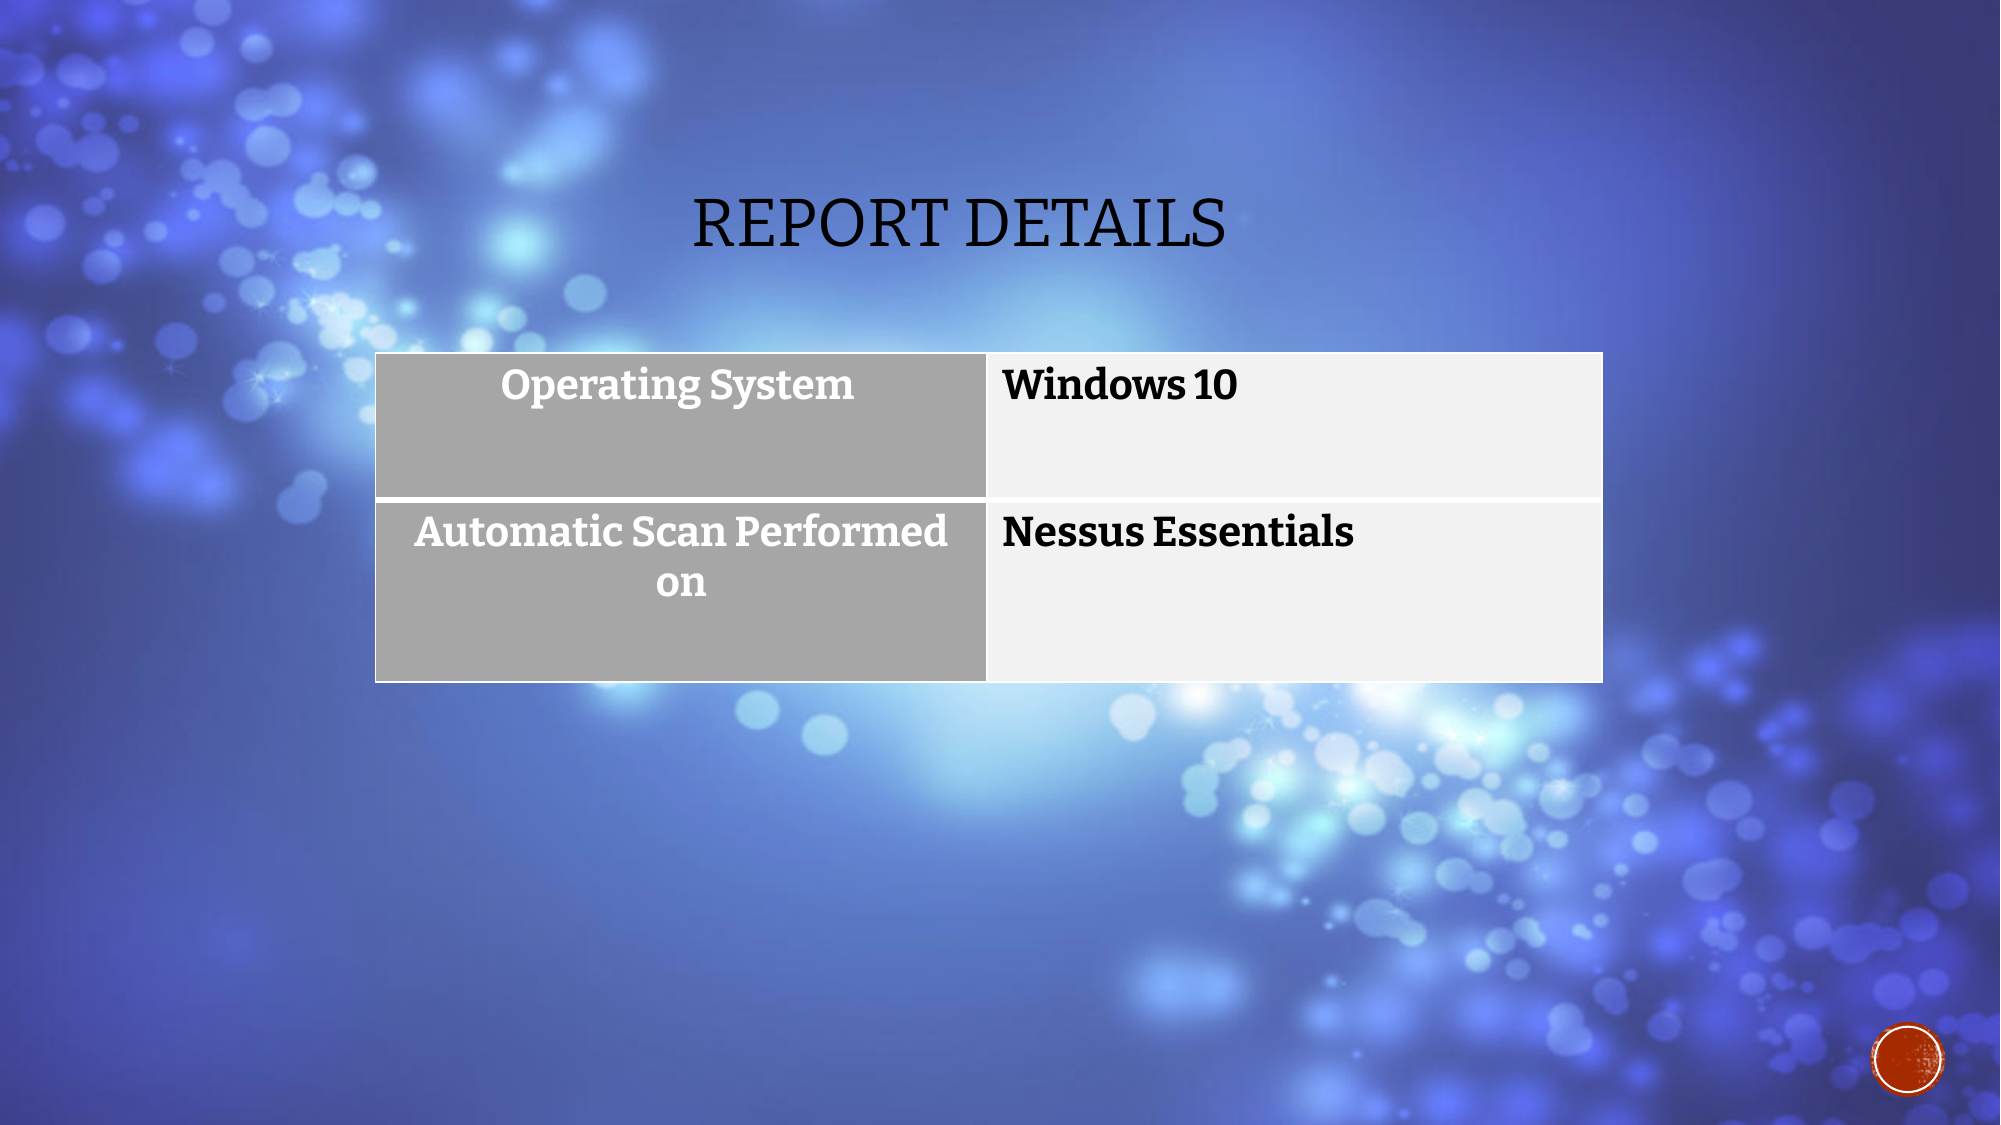

# Report Details
| Operating System | Windows 10 |
| --- | --- |
| Automatic Scan Performed on | Nessus Essentials |